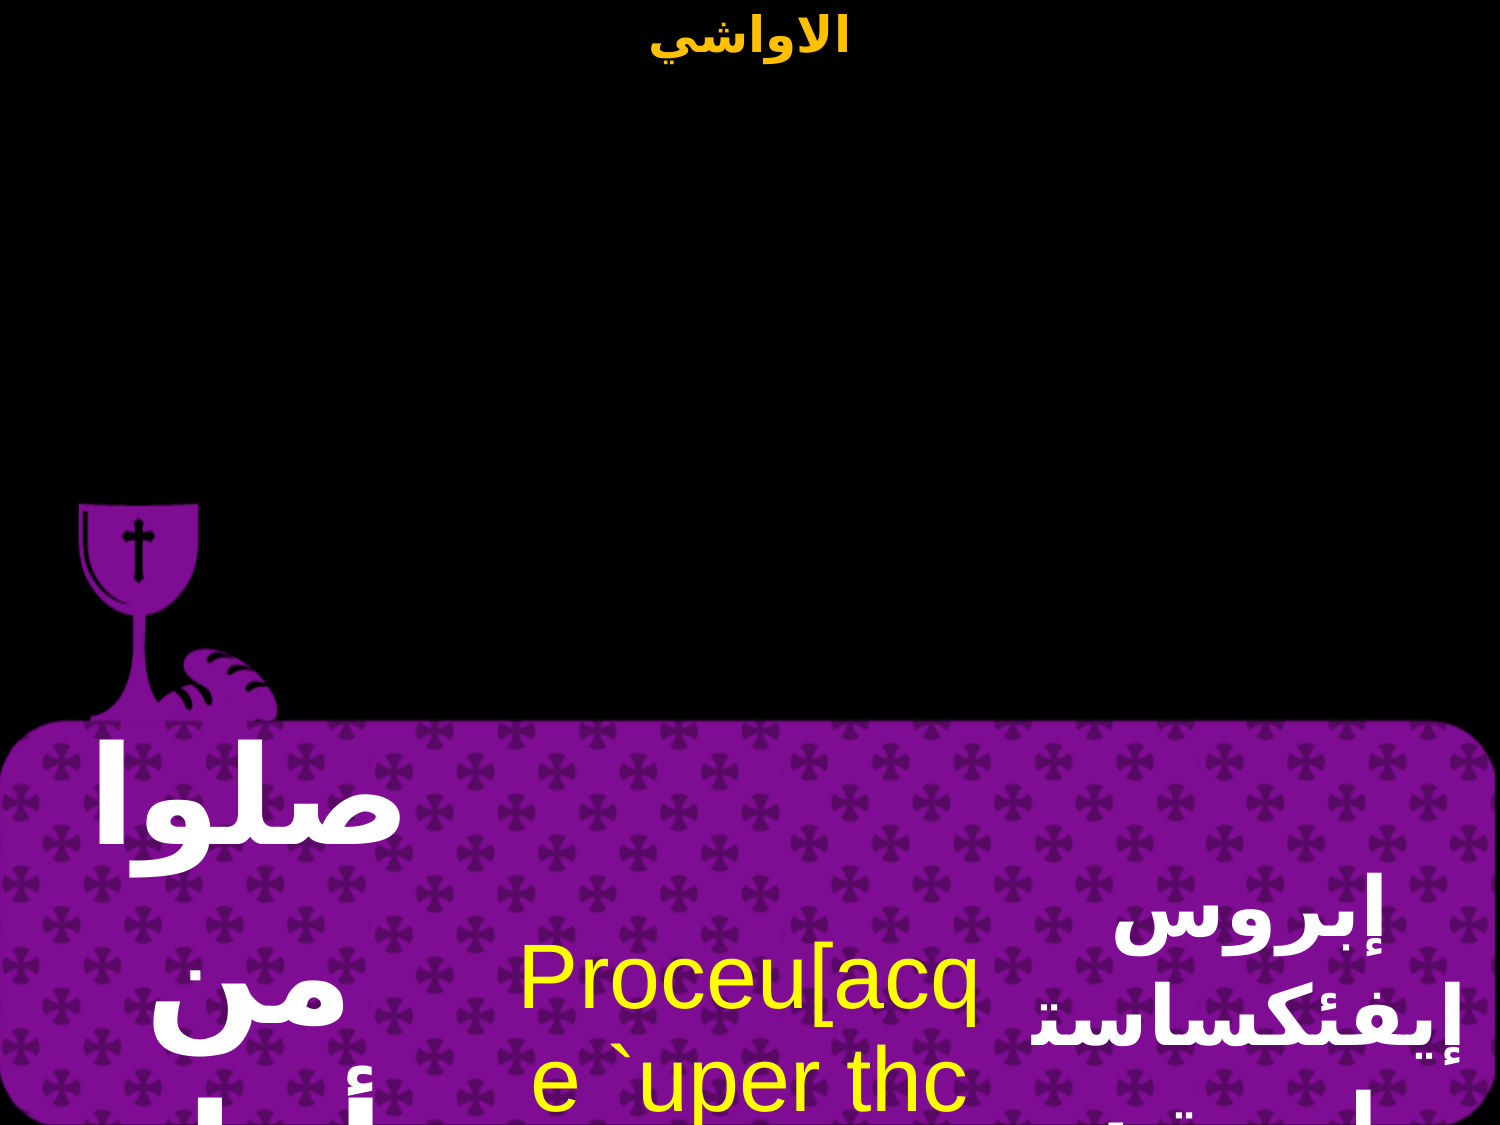

| صلوا من أجل سلام | Proceu[acqe `uper thc `irhnhc | إبروس إيفئكساستي إيبيرتيس إيريئيس |
| --- | --- | --- |